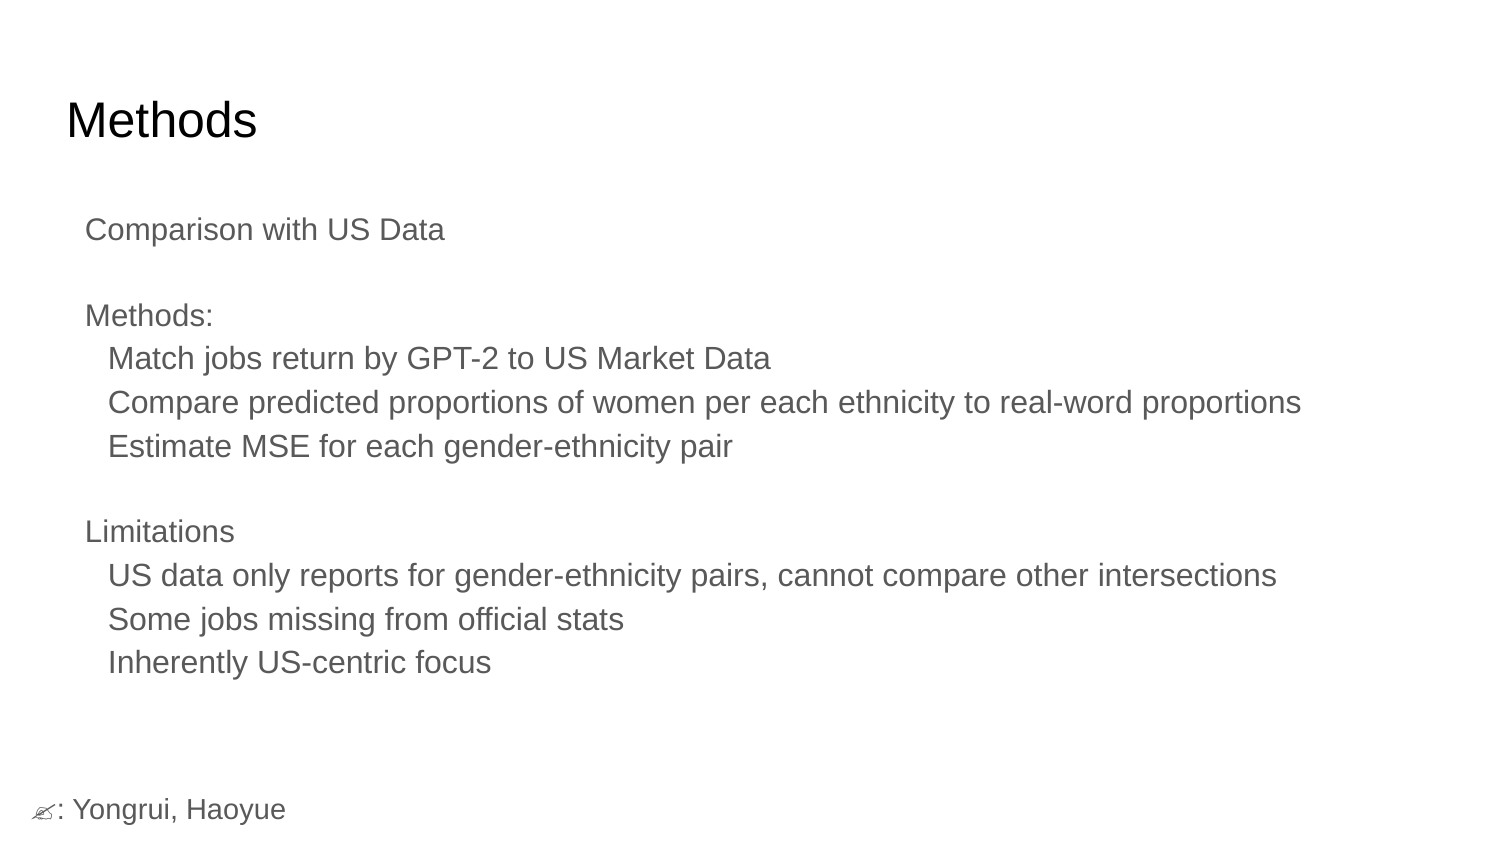

# Methods
Comparison with US Data

Methods:
Match jobs return by GPT-2 to US Market Data
Compare predicted proportions of women per each ethnicity to real-word proportions
Estimate MSE for each gender-ethnicity pair

Limitations
US data only reports for gender-ethnicity pairs, cannot compare other intersections
Some jobs missing from official stats
Inherently US-centric focus

✍️: Yongrui, Haoyue